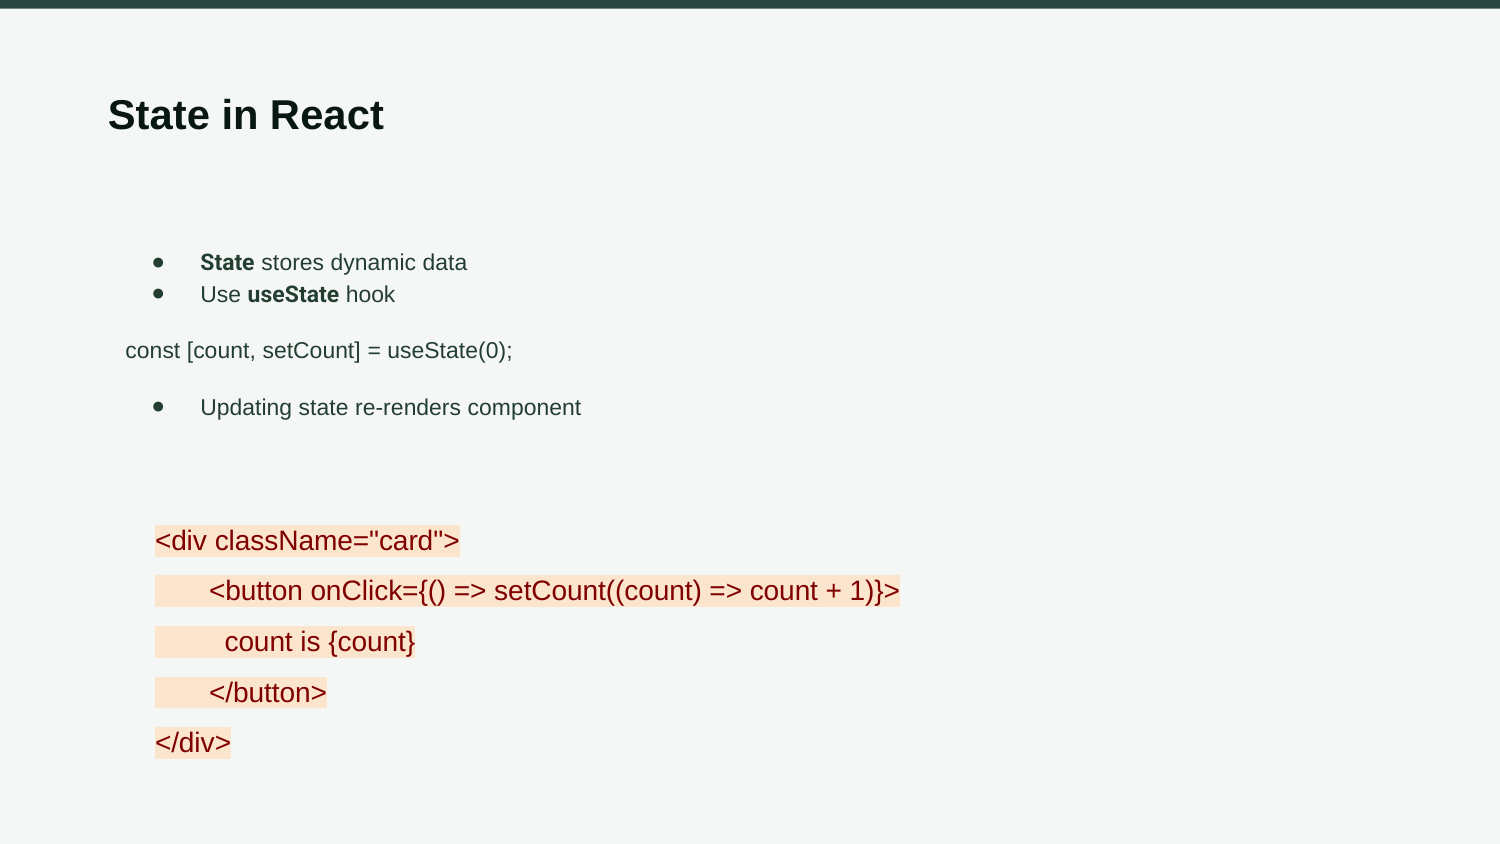

State in React
State stores dynamic data
Use useState hook
const [count, setCount] = useState(0);
Updating state re-renders component
<div className="card">
       <button onClick={() => setCount((count) => count + 1)}>
         count is {count}
       </button>
</div>